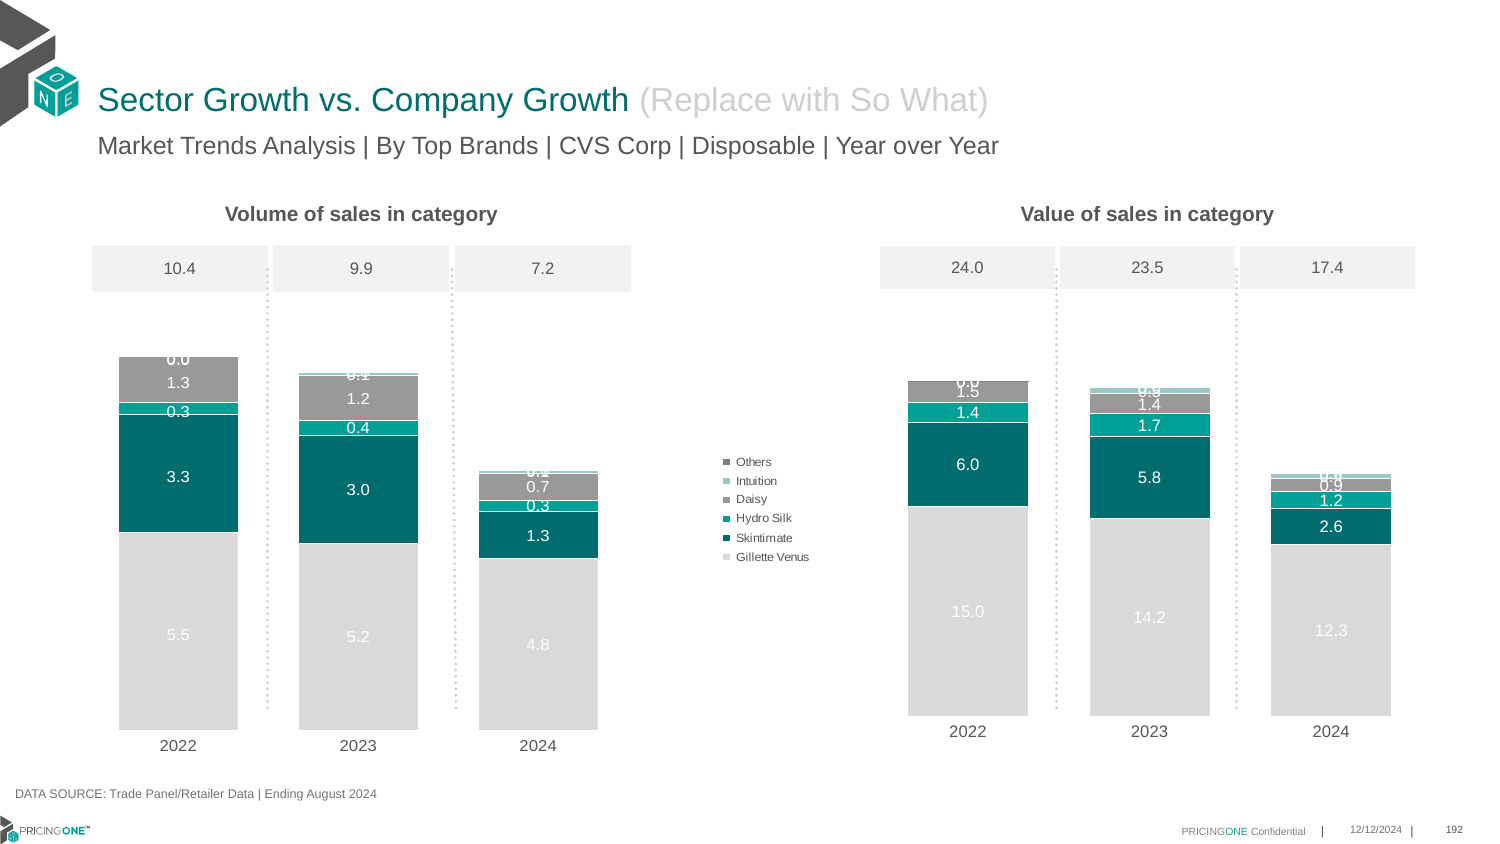

# Sector Growth vs. Company Growth (Replace with So What)
Market Trends Analysis | By Top Brands | CVS Corp | Disposable | Year over Year
| Value of sales in category |  |  |
| --- | --- | --- |
| 24.0 | 23.5 | 17.4 |
| Volume of sales in category |  |  |
| --- | --- | --- |
| 10.4 | 9.9 | 7.2 |

### Chart

| Category | Gillette Venus | Skintimate | Hydro Silk | Daisy | Intuition | Others |
|---|---|---|---|---|---|---|
| 2022 | 15.030936 | 6.002306 | 1.448885 | 1.526553 | 0.000804 | 0.032003 |
| 2023 | 14.184187 | 5.826631 | 1.655018 | 1.41336 | 0.462462 | 0.007221 |
| 2024 | 12.288725 | 2.605396 | 1.202323 | 0.900792 | 0.395365 | 0.004577 |

### Chart

| Category | Gillette Venus | Skintimate | Hydro Silk | Daisy | Intuition | Others |
|---|---|---|---|---|---|---|
| 2022 | 5.485781 | 3.26378 | 0.318484 | 1.291823 | 0.000198 | 0.035436 |
| 2023 | 5.194145 | 2.981226 | 0.396447 | 1.247818 | 0.102706 | 0.008824 |
| 2024 | 4.760102 | 1.305578 | 0.310343 | 0.747106 | 0.086222 | 0.006402 |
DATA SOURCE: Trade Panel/Retailer Data | Ending August 2024

12/12/2024
192